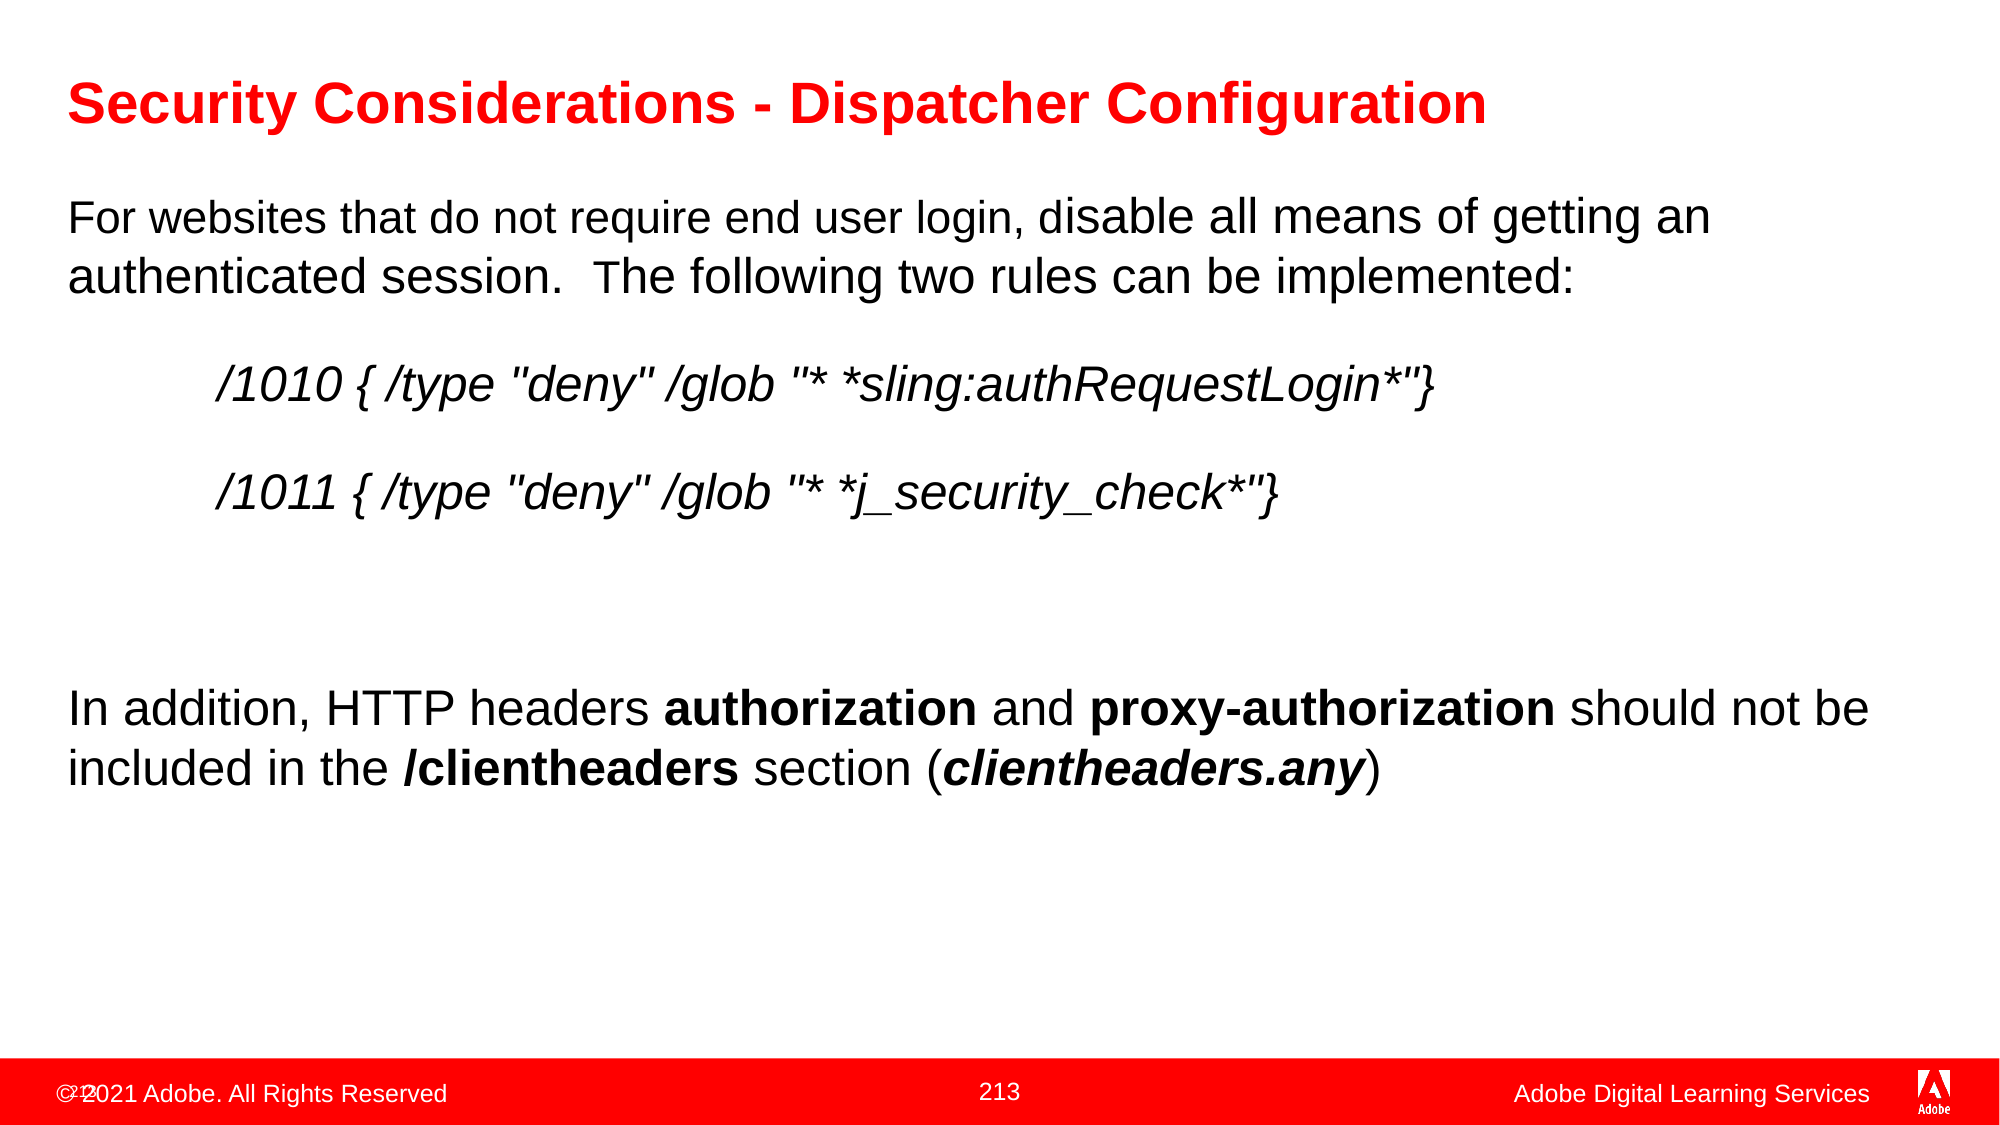

# Security Considerations - Dispatcher Configuration
For websites that do not require end user login, disable all means of getting an authenticated session.  The following two rules can be implemented:
	/1010 { /type "deny" /glob "* *sling:authRequestLogin*"}
	/1011 { /type "deny" /glob "* *j_security_check*"}

In addition, HTTP headers authorization and proxy-authorization should not be included in the /clientheaders section (clientheaders.any)

213